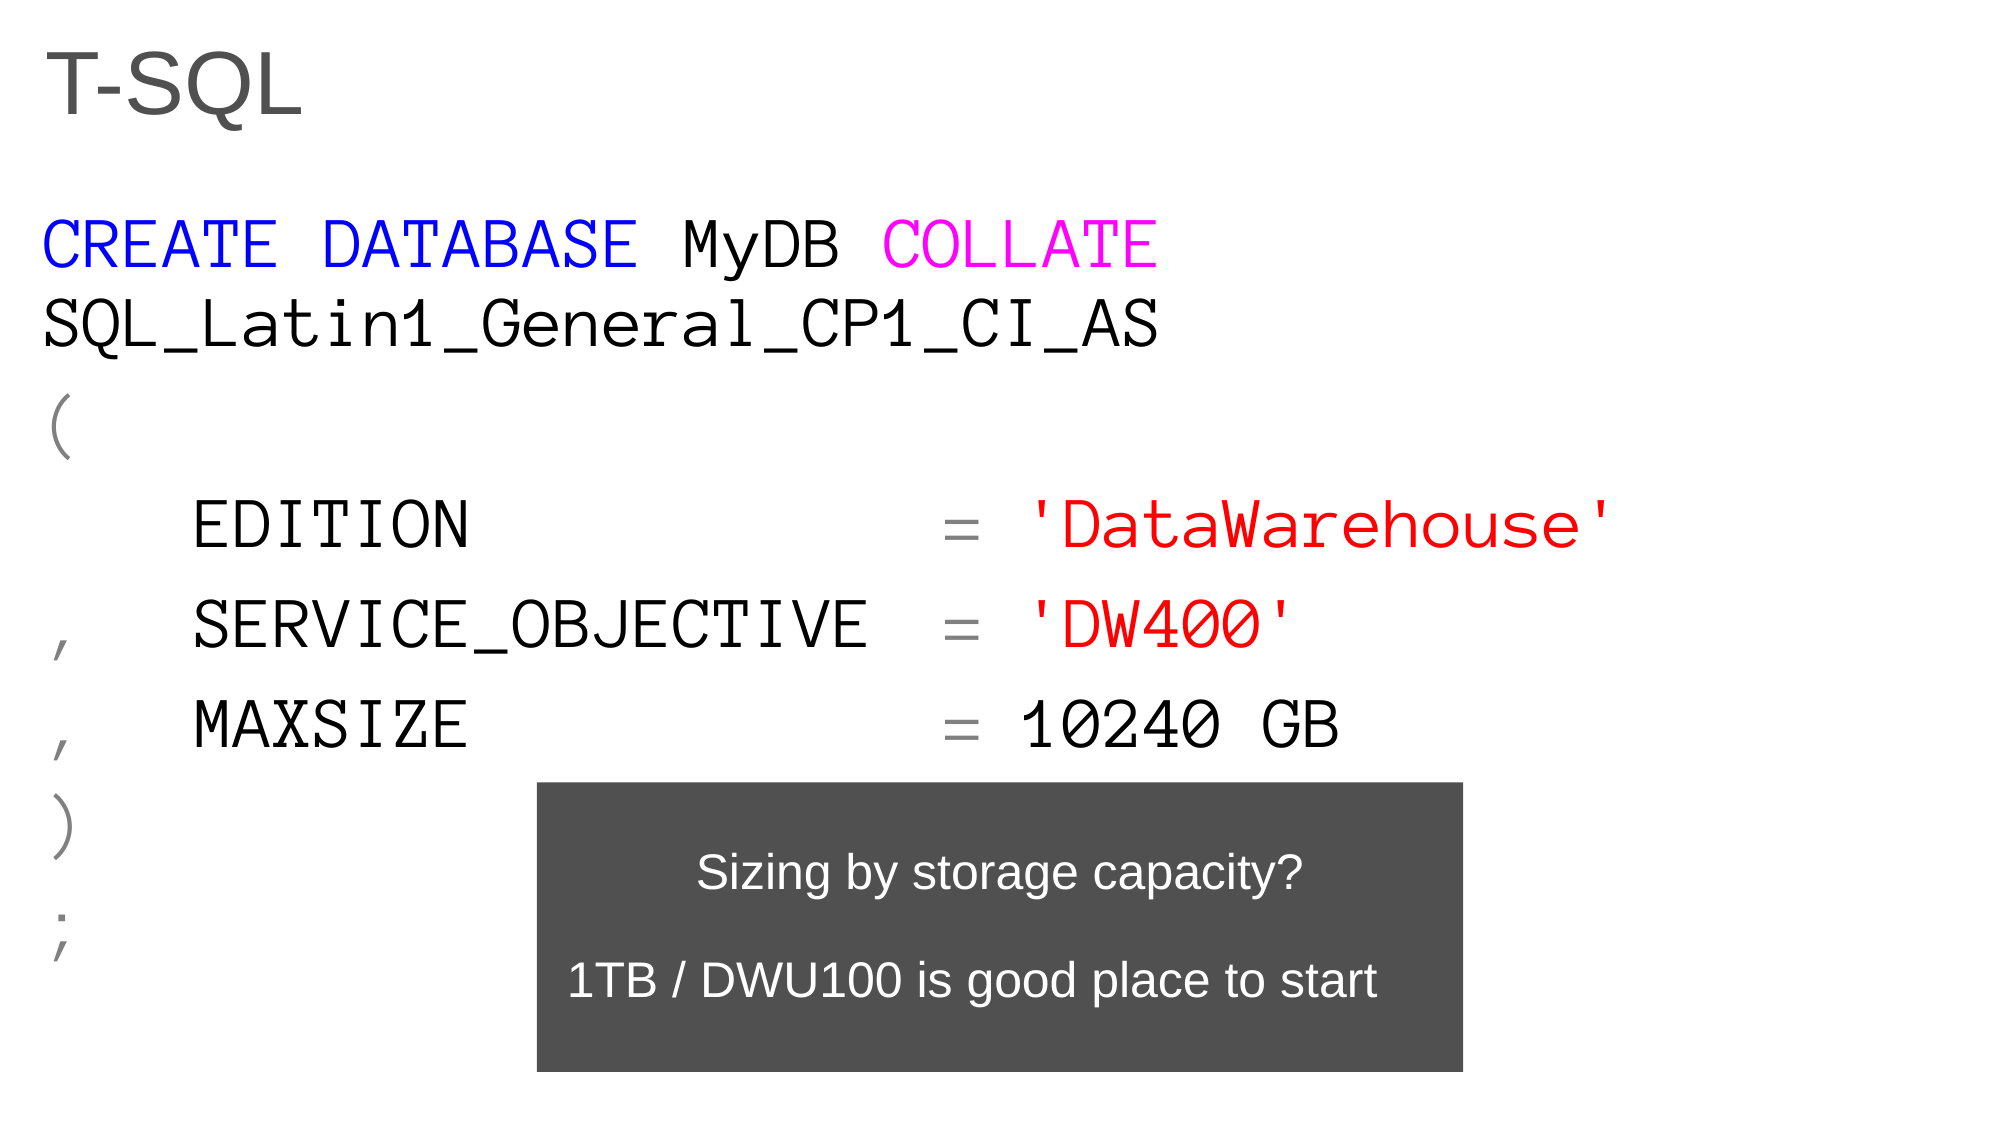

# T-SQL
CREATE DATABASE MyDB COLLATE SQL_Latin1_General_CP1_CI_AS
(
	EDITION 			= 'DataWarehouse'
,	SERVICE_OBJECTIVE 	= 'DW400'
,	MAXSIZE 			= 10240 GB
)
;
Sizing by storage capacity?

1TB / DWU100 is good place to start